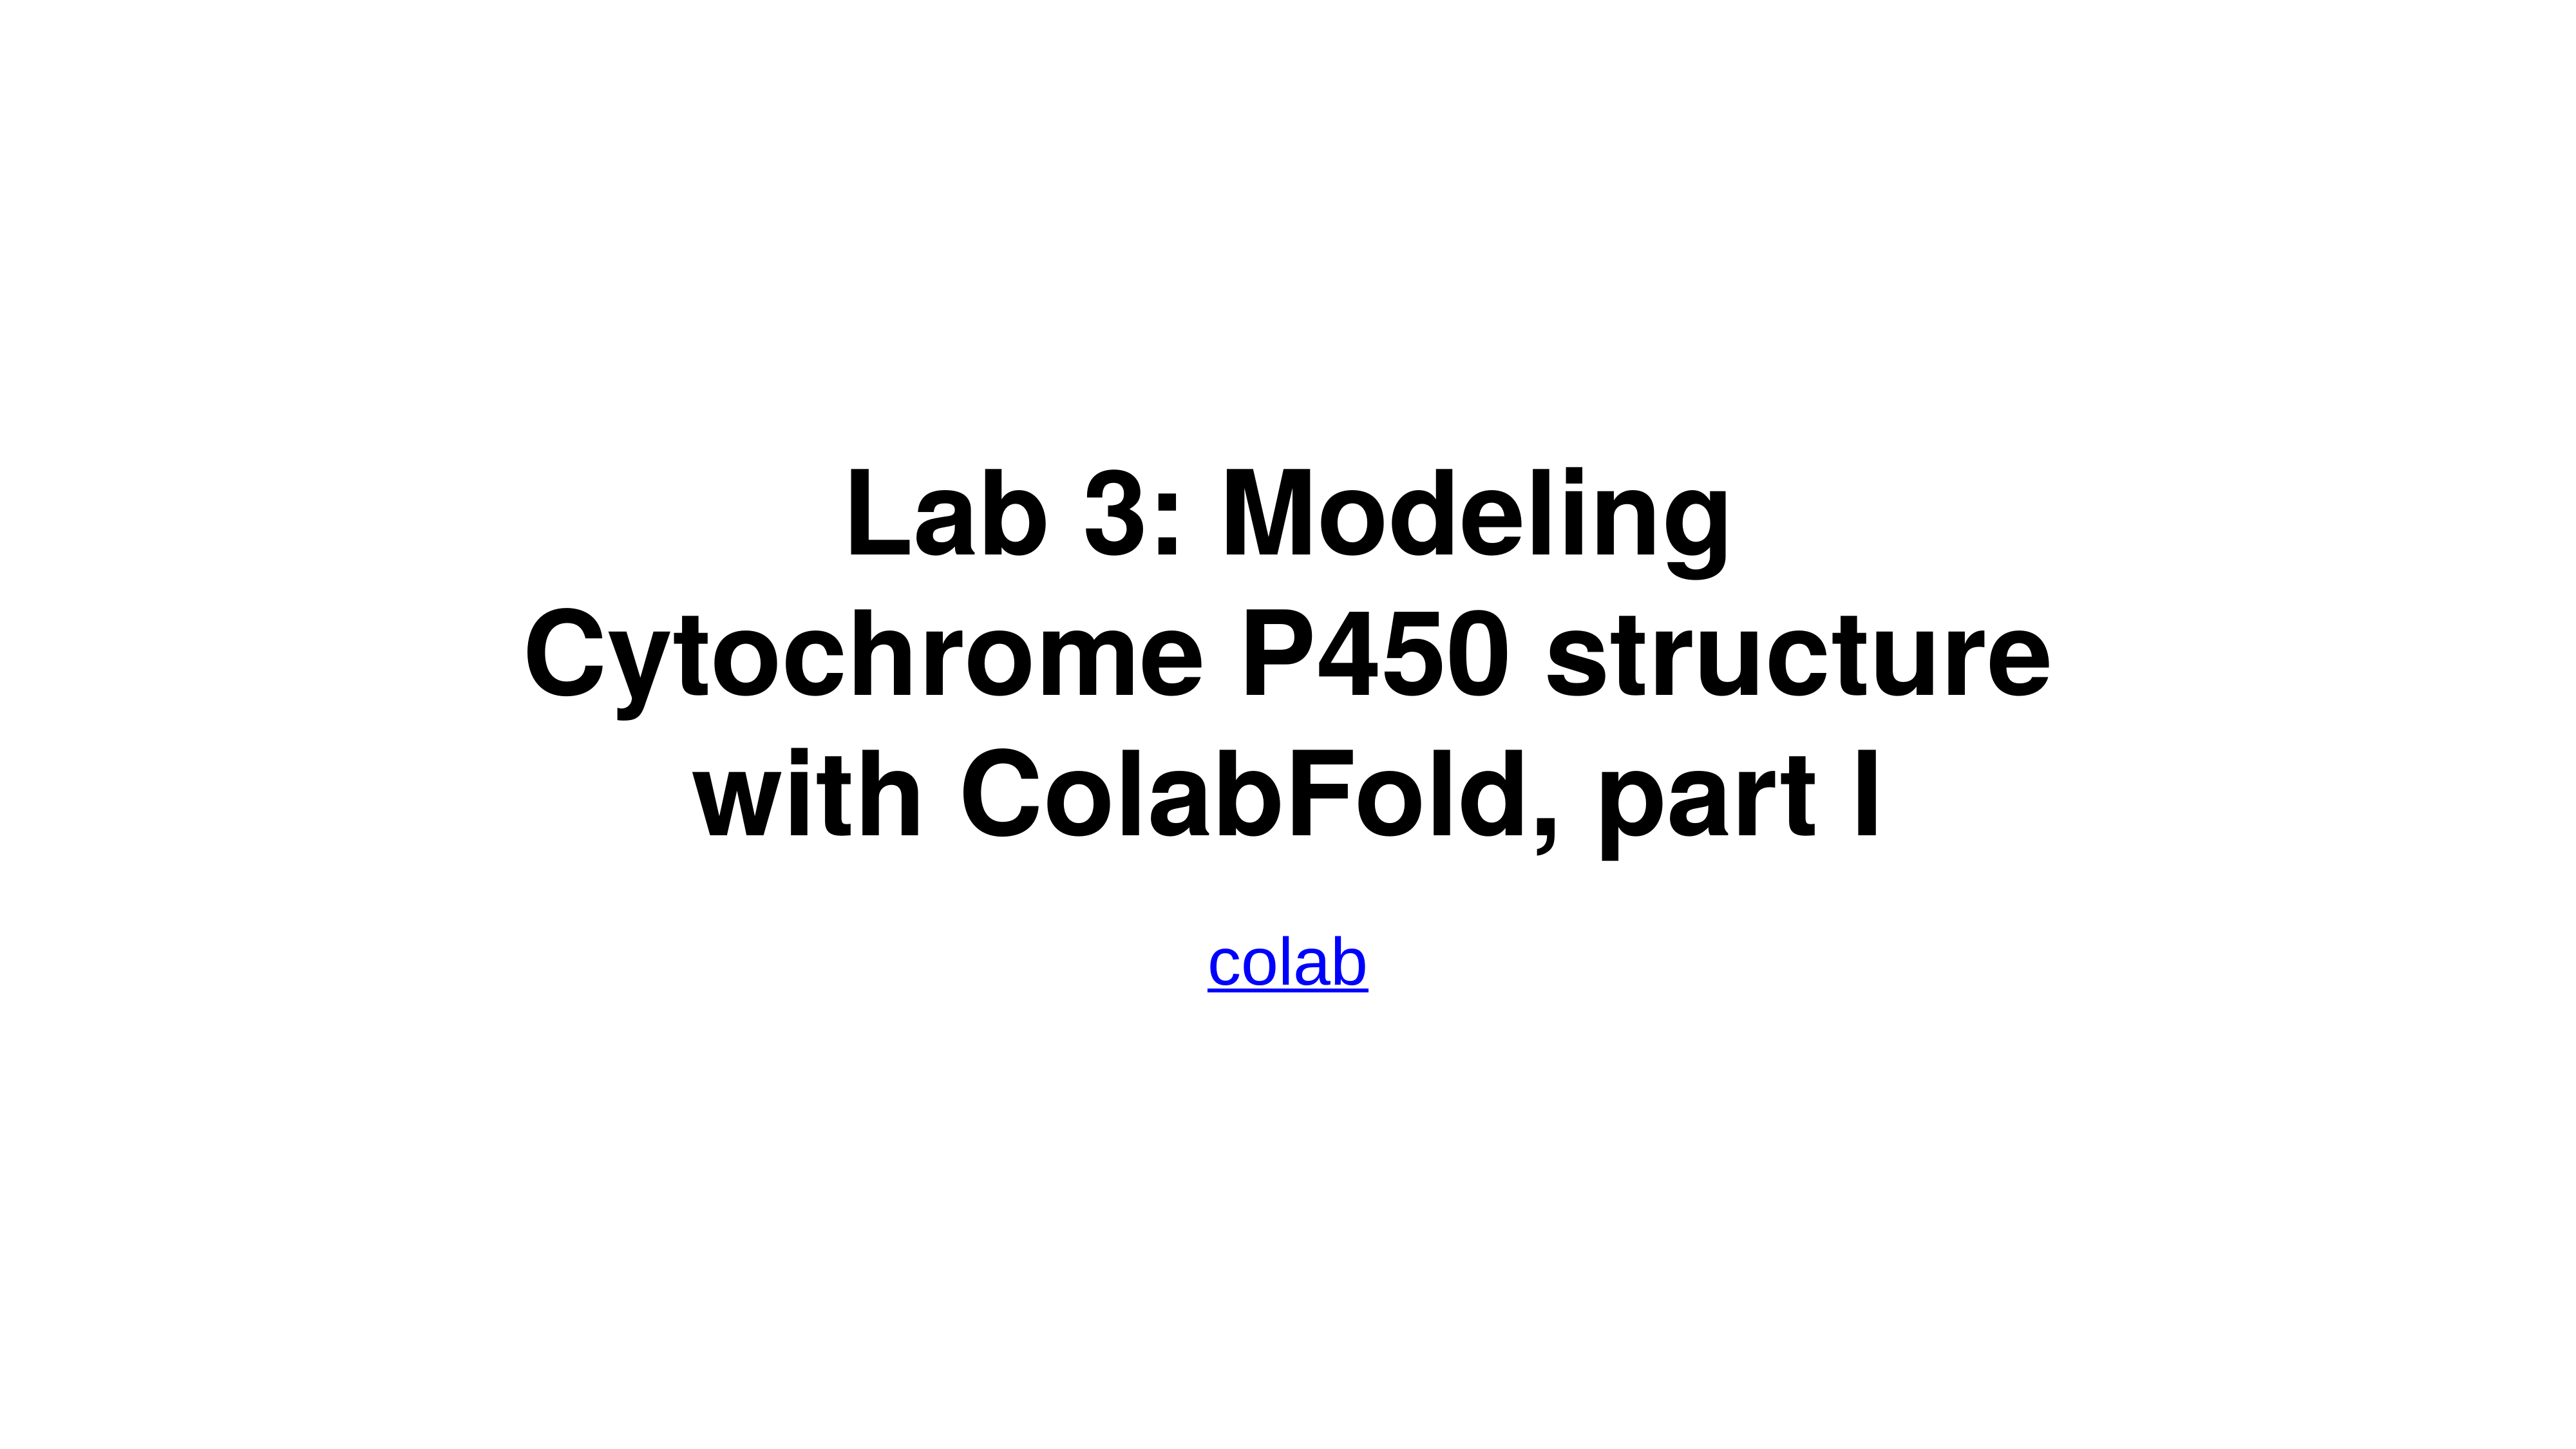

# Lab 3: Modeling Cytochrome P450 structure with ColabFold, part I
colab